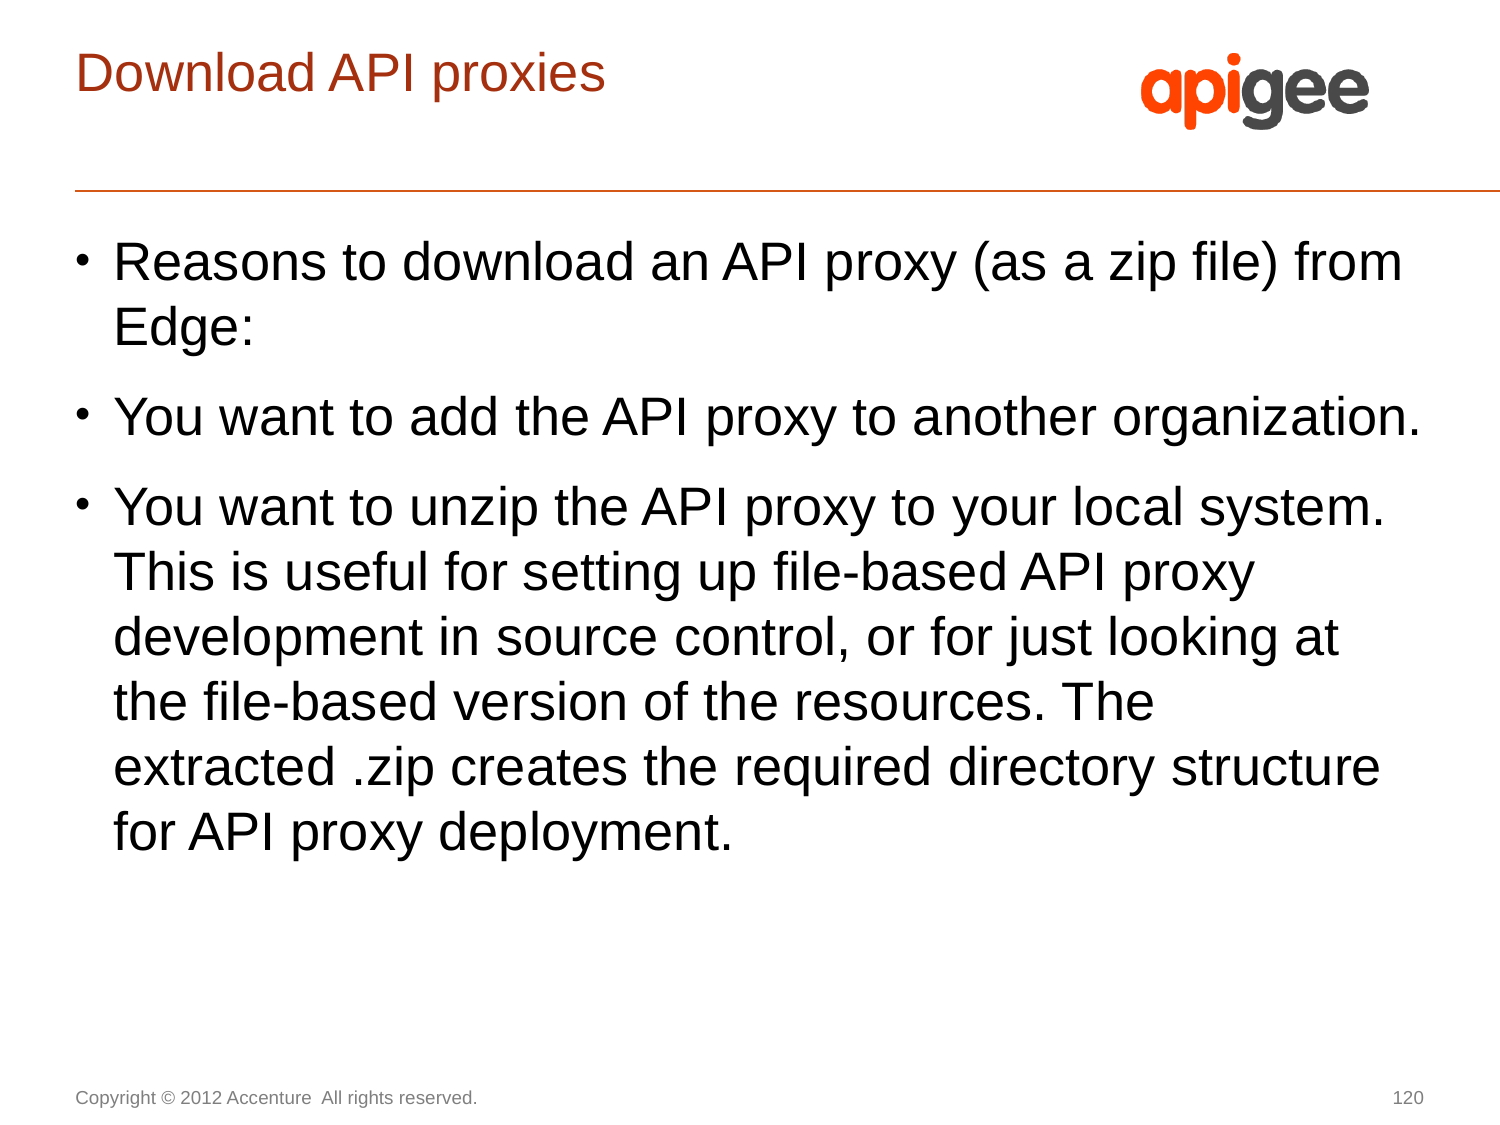

# Download API proxies
Reasons to download an API proxy (as a zip file) from Edge:
You want to add the API proxy to another organization.
You want to unzip the API proxy to your local system. This is useful for setting up file-based API proxy development in source control, or for just looking at the file-based version of the resources. The extracted .zip creates the required directory structure for API proxy deployment.